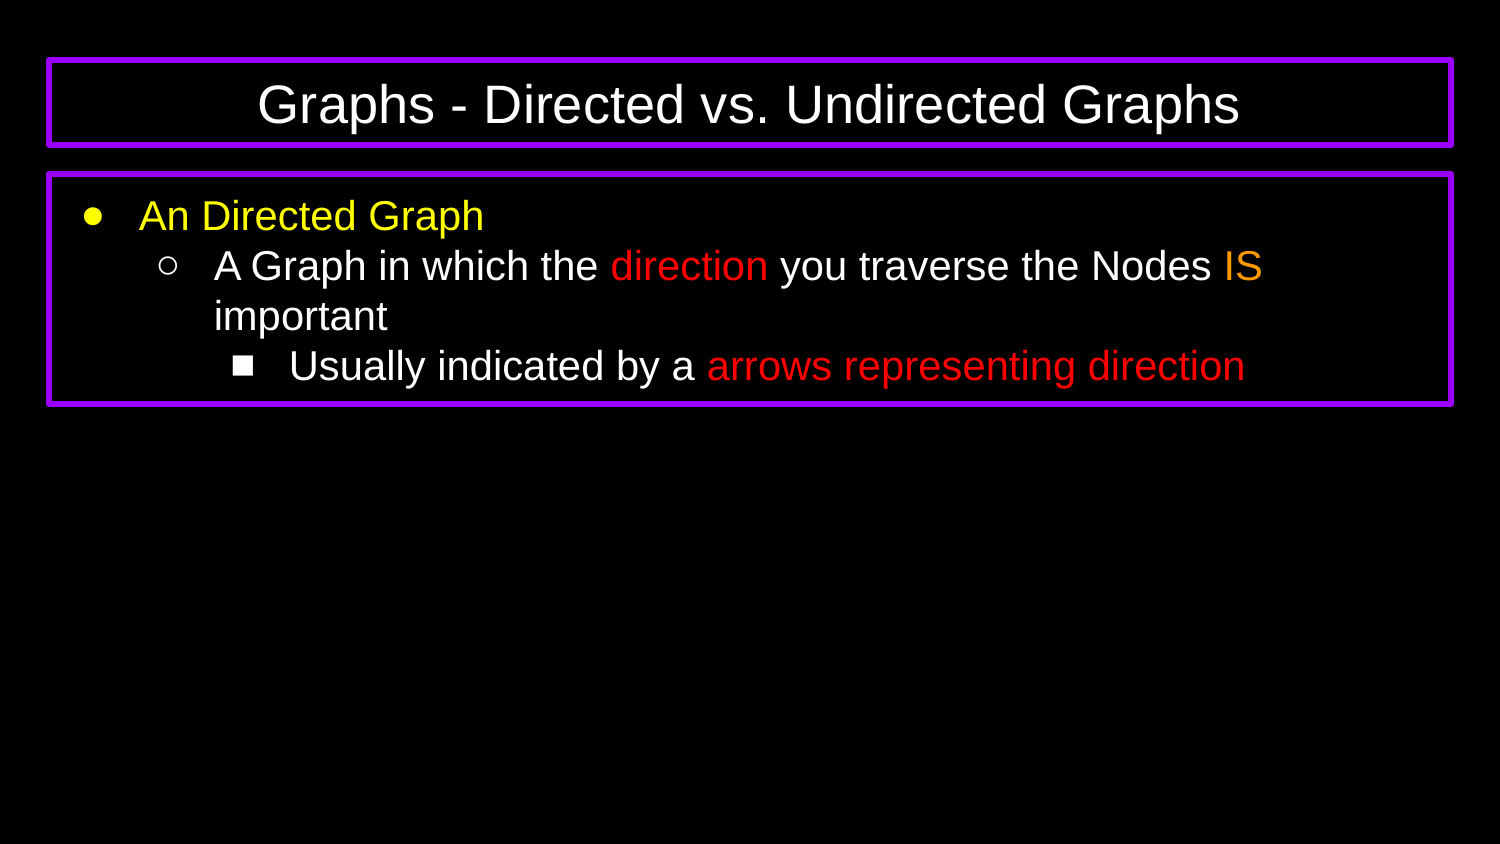

# Graphs - Directed vs. Undirected Graphs
An Directed Graph
A Graph in which the direction you traverse the Nodes IS important
Usually indicated by a arrows representing direction